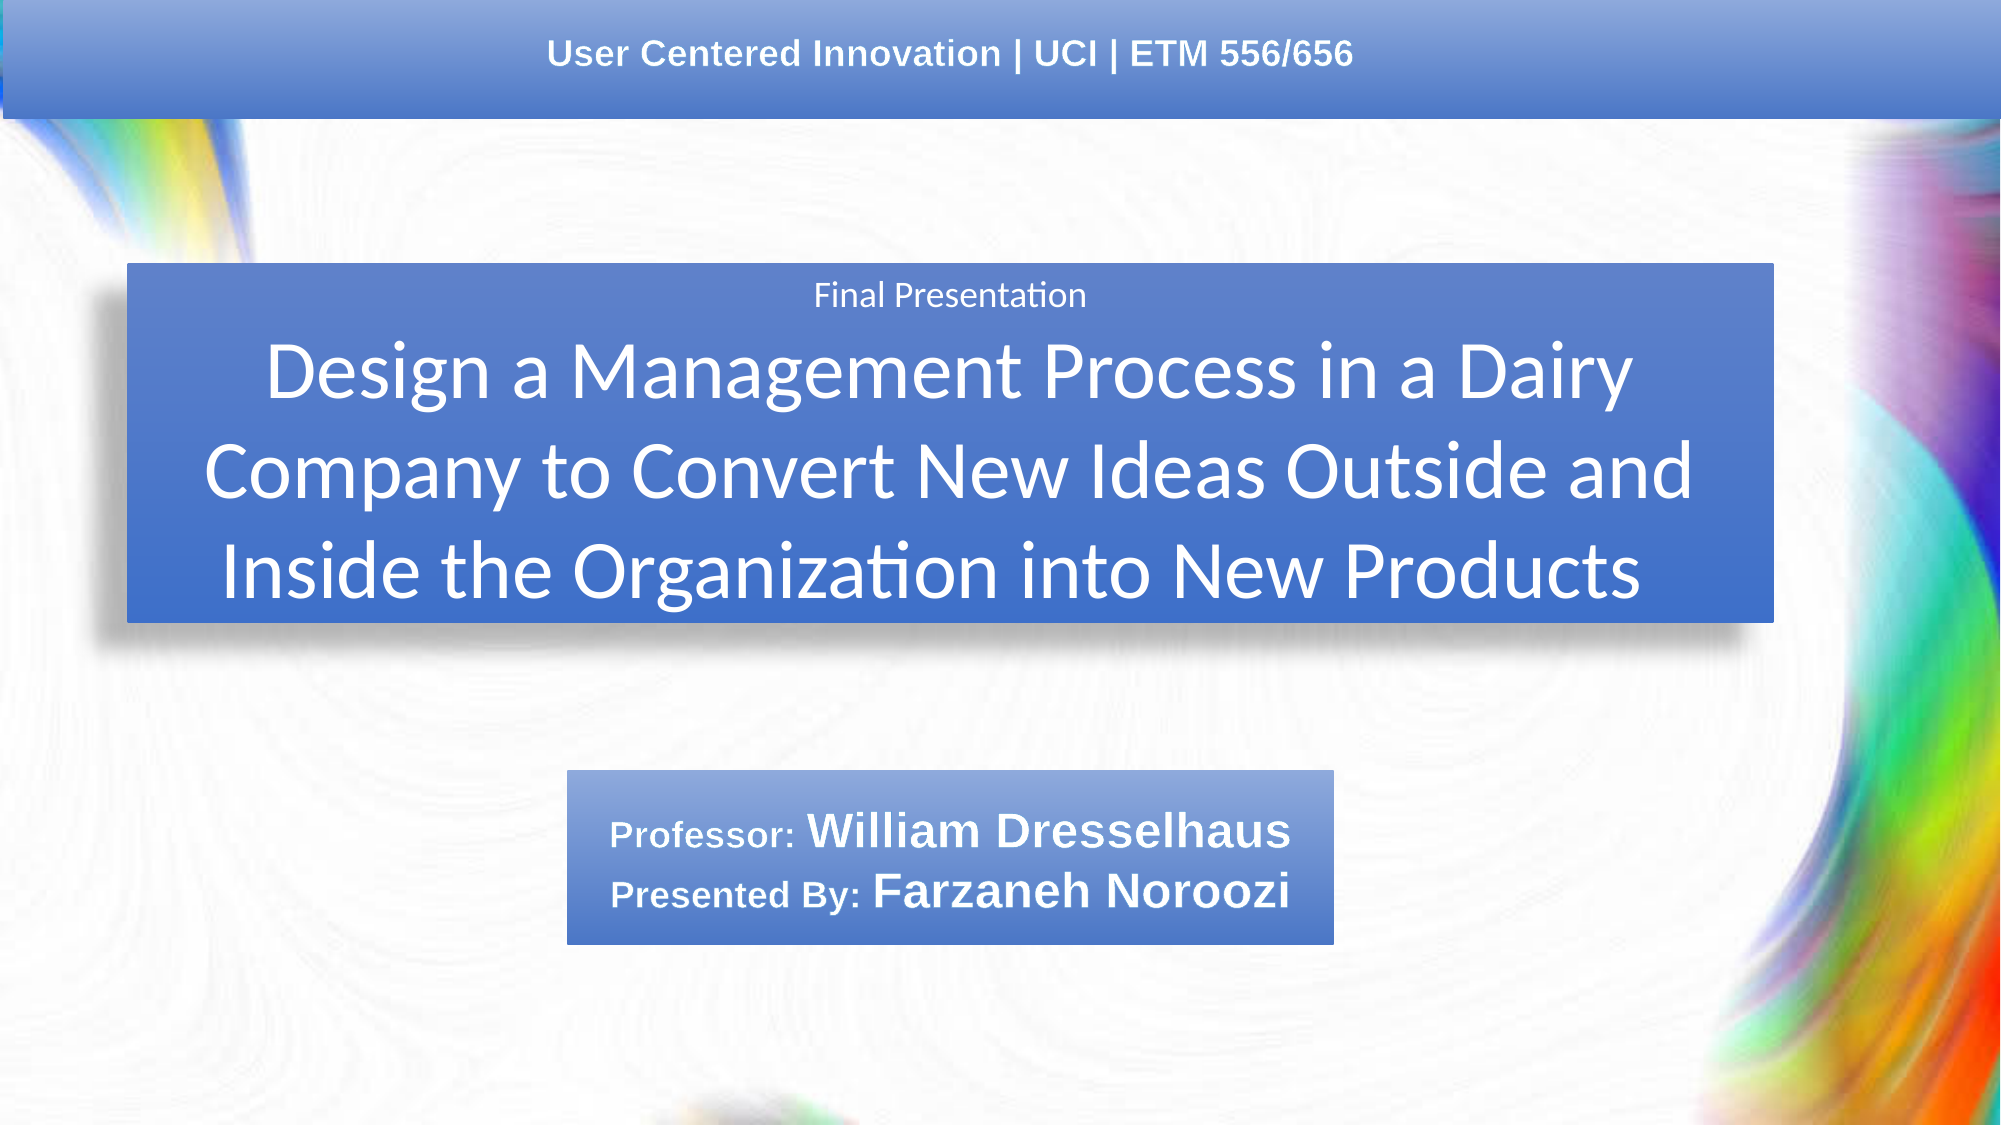

User Centered Innovation | UCI | ETM 556/656
Final Presentation
Design a Management Process in a Dairy Company to Convert New Ideas Outside and Inside the Organization into New Products
Professor: William Dresselhaus
Presented By: Farzaneh Noroozi